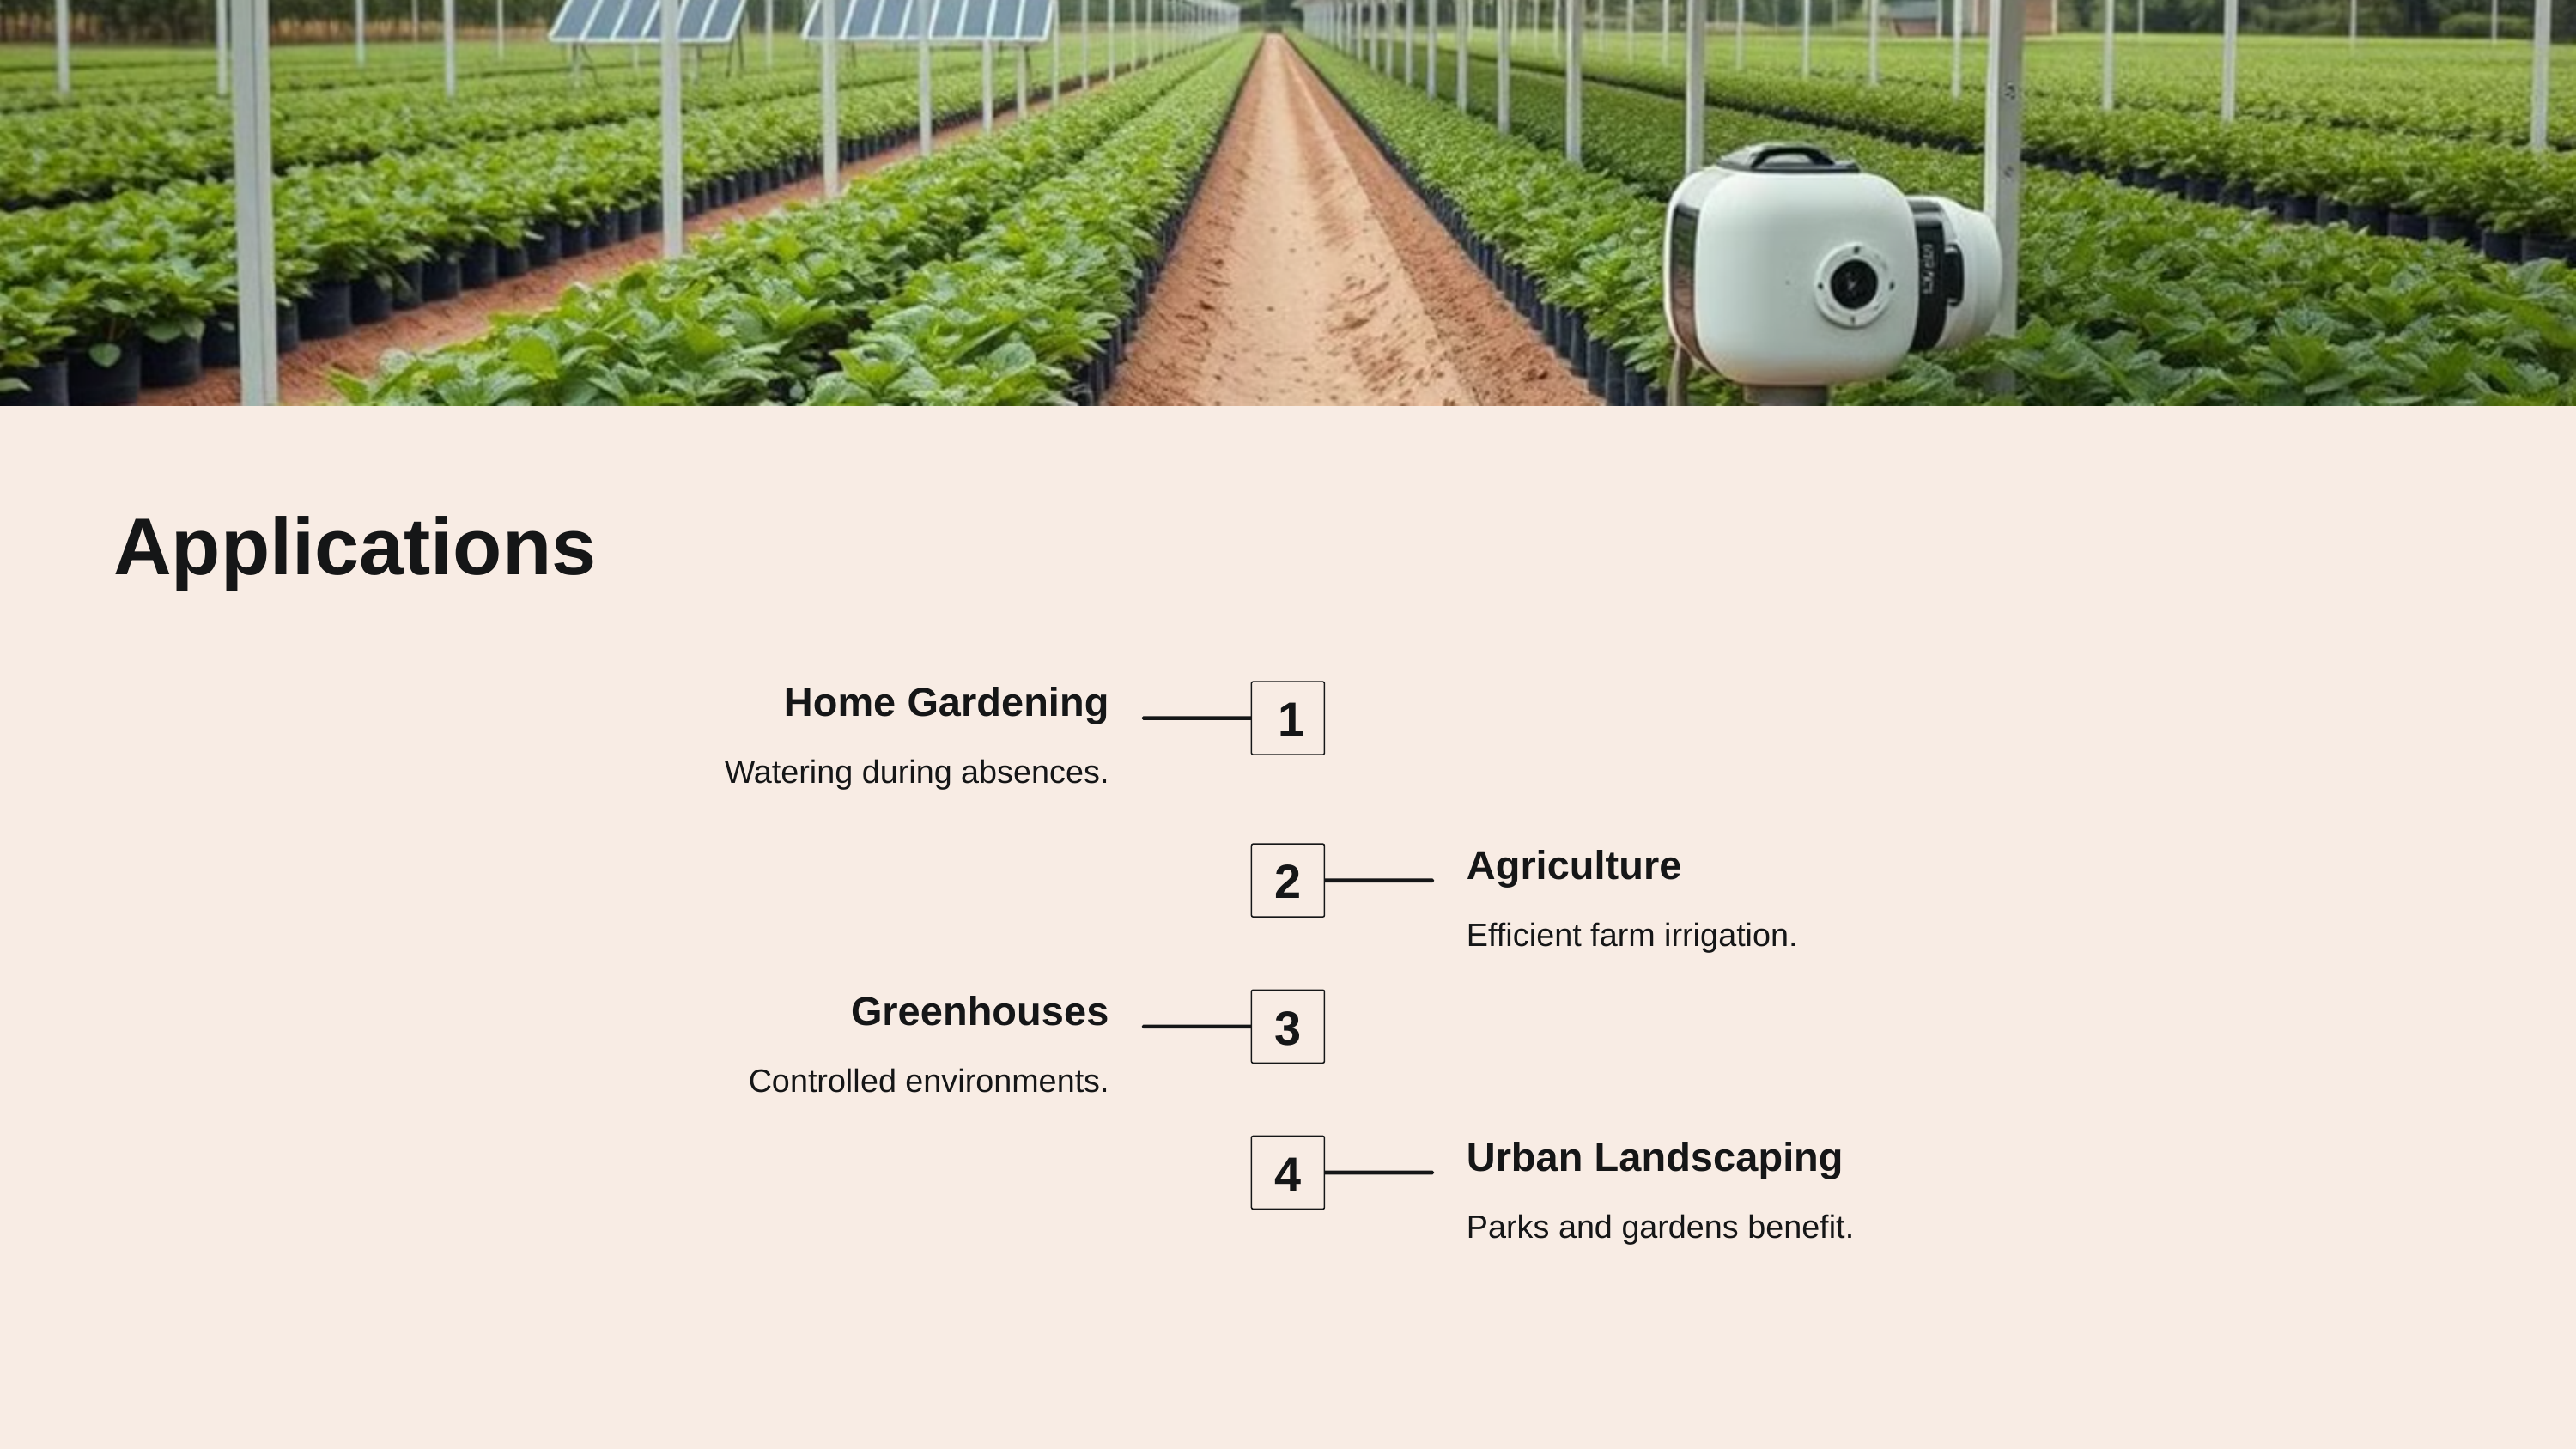

Applications

Home Gardening

1

Watering during absences.

Agriculture

2

Efficient farm irrigation.

Greenhouses

3

Controlled environments.

Urban Landscaping

4

Parks and gardens benefit.